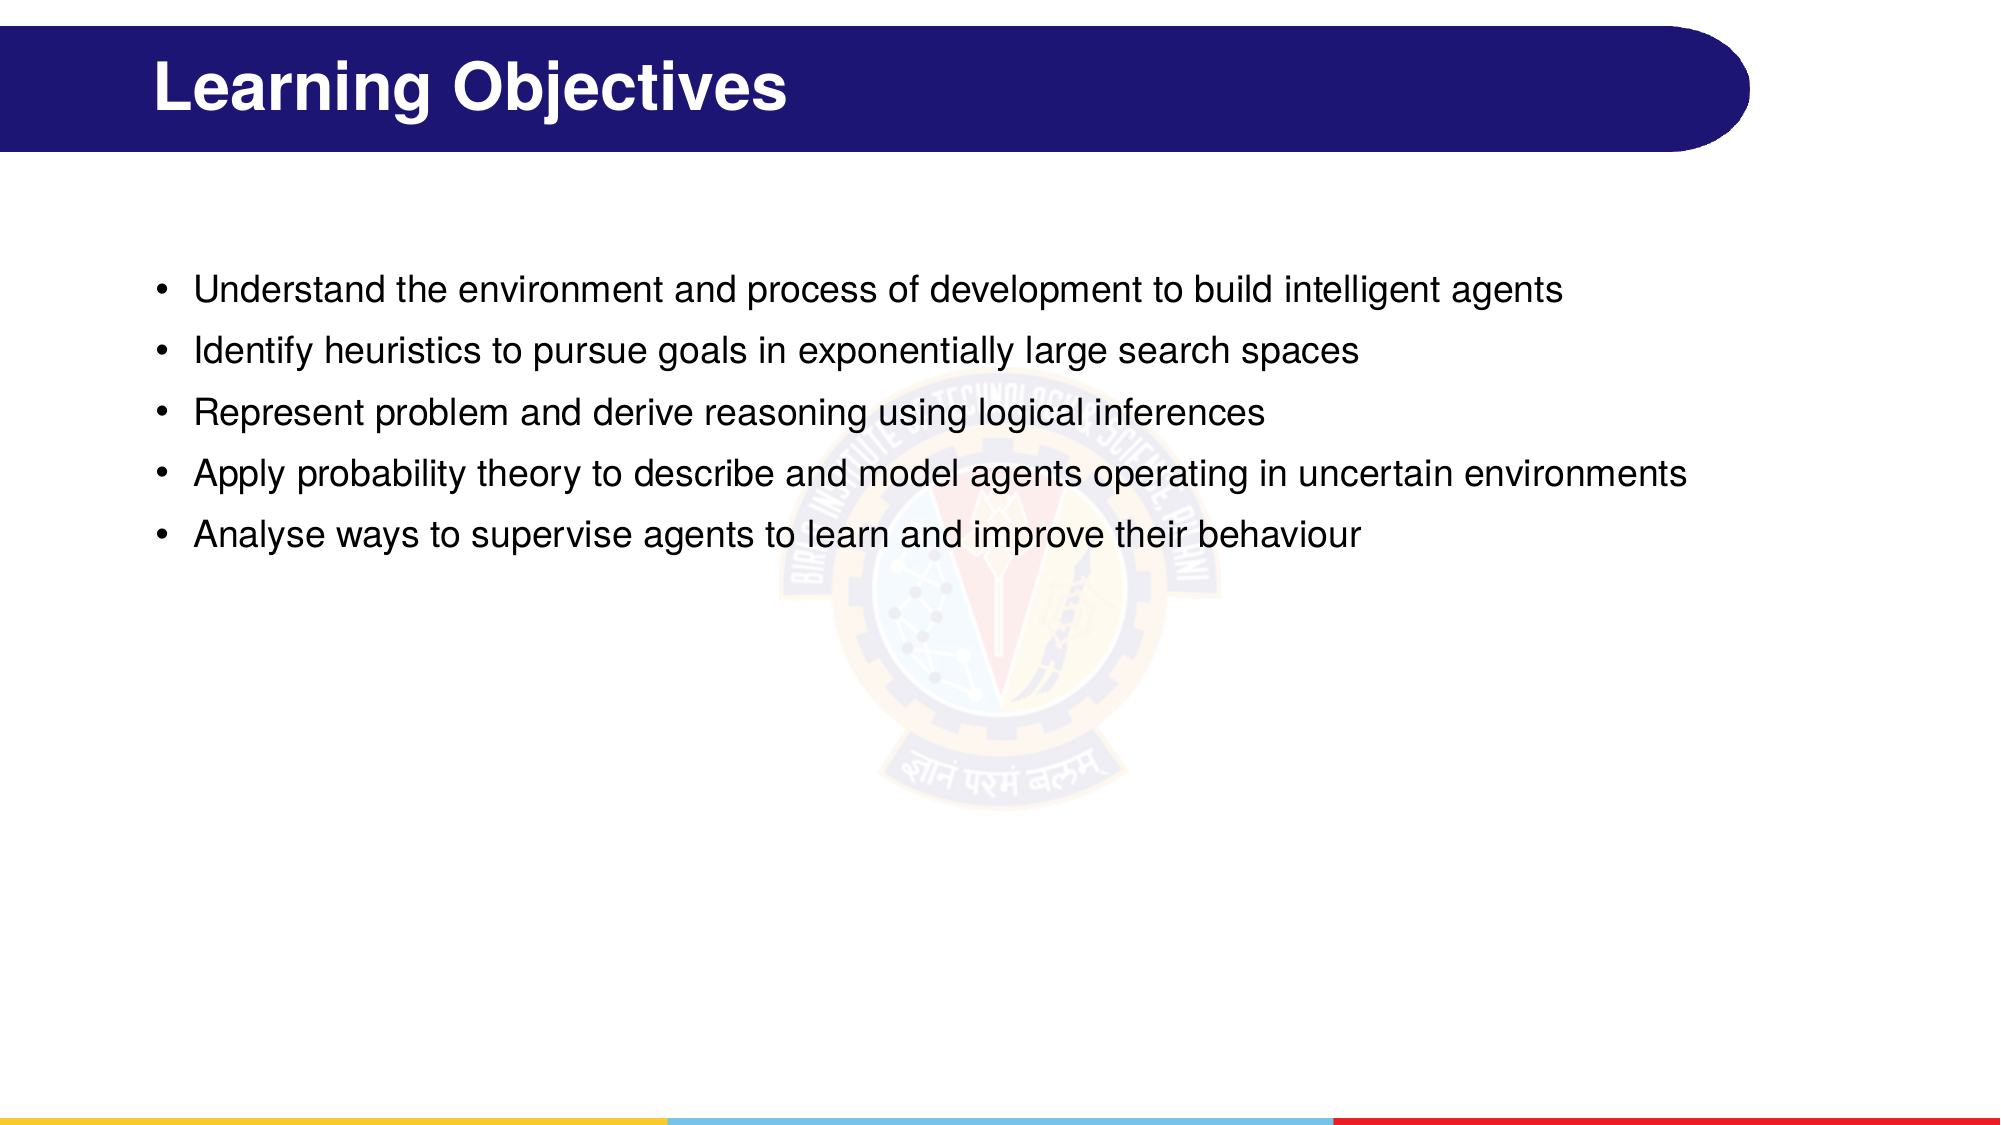

# Learning Objectives

Understand the environment and process of development to build intelligent agents
Identify heuristics to pursue goals in exponentially large search spaces
Represent problem and derive reasoning using logical inferences
Apply probability theory to describe and model agents operating in uncertain environments
Analyse ways to supervise agents to learn and improve their behaviour